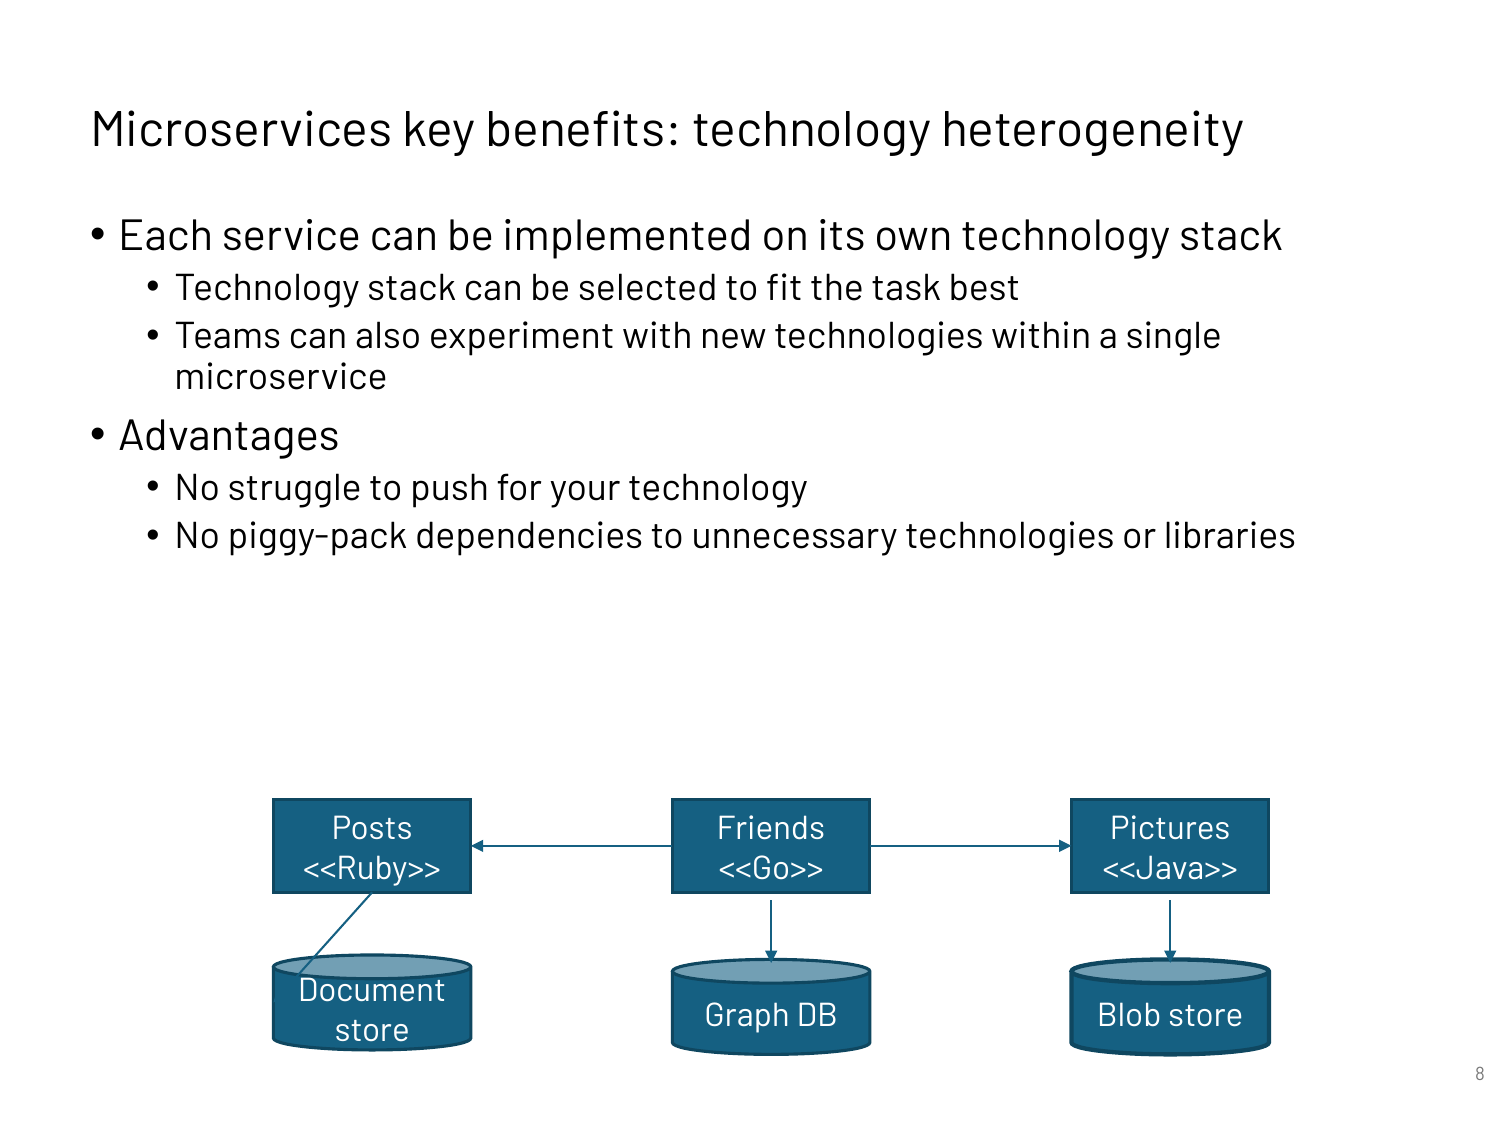

# Microservices key benefits: technology heterogeneity
Each service can be implemented on its own technology stack
Technology stack can be selected to fit the task best
Teams can also experiment with new technologies within a single microservice
Advantages
No struggle to push for your technology
No piggy-pack dependencies to unnecessary technologies or libraries
Posts
<<Ruby>>
Friends
<<Go>>
Pictures
<<Java>>
Document store
Graph DB
Blob store
8